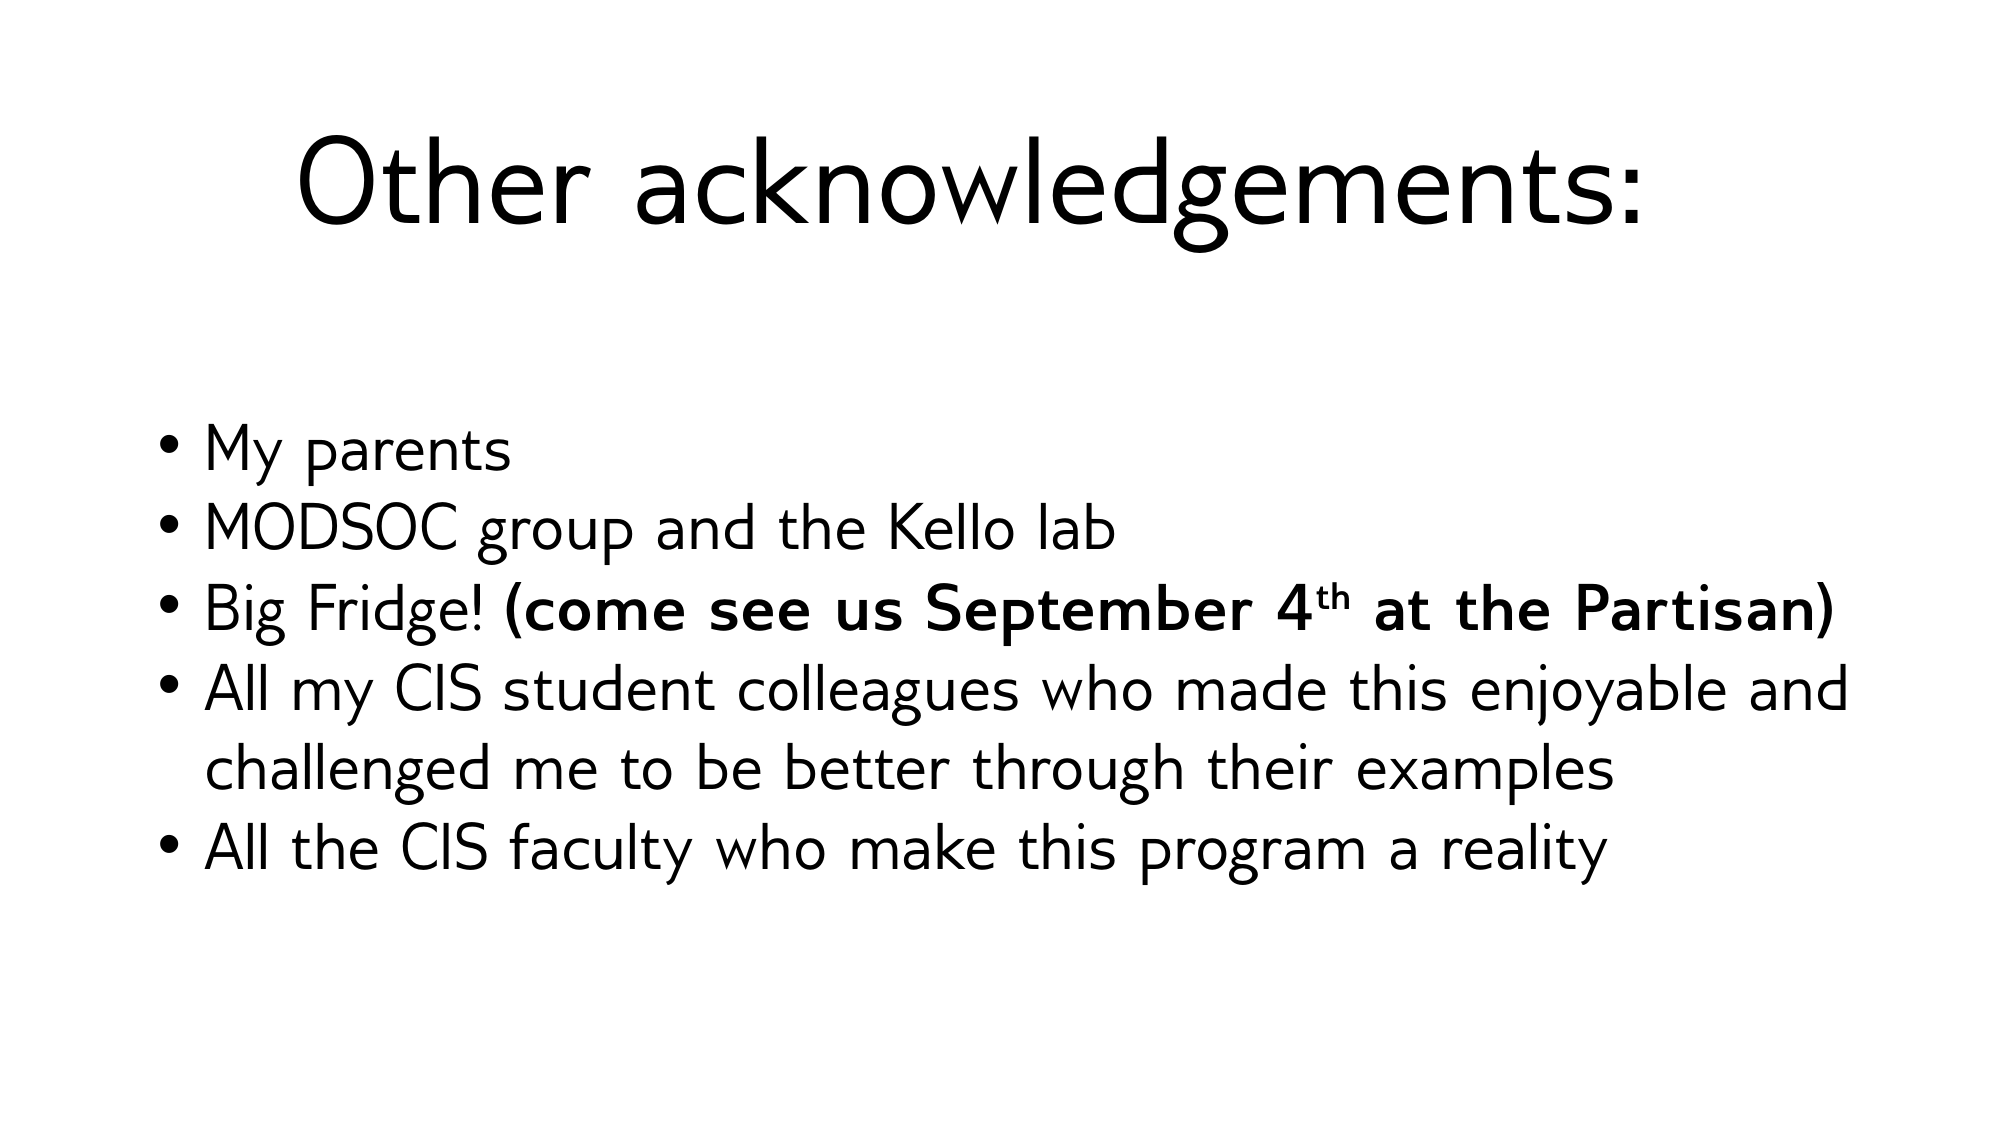

# Other acknowledgements:
My parents
MODSOC group and the Kello lab
Big Fridge! (come see us September 4th at the Partisan)
All my CIS student colleagues who made this enjoyable and challenged me to be better through their examples
All the CIS faculty who make this program a reality